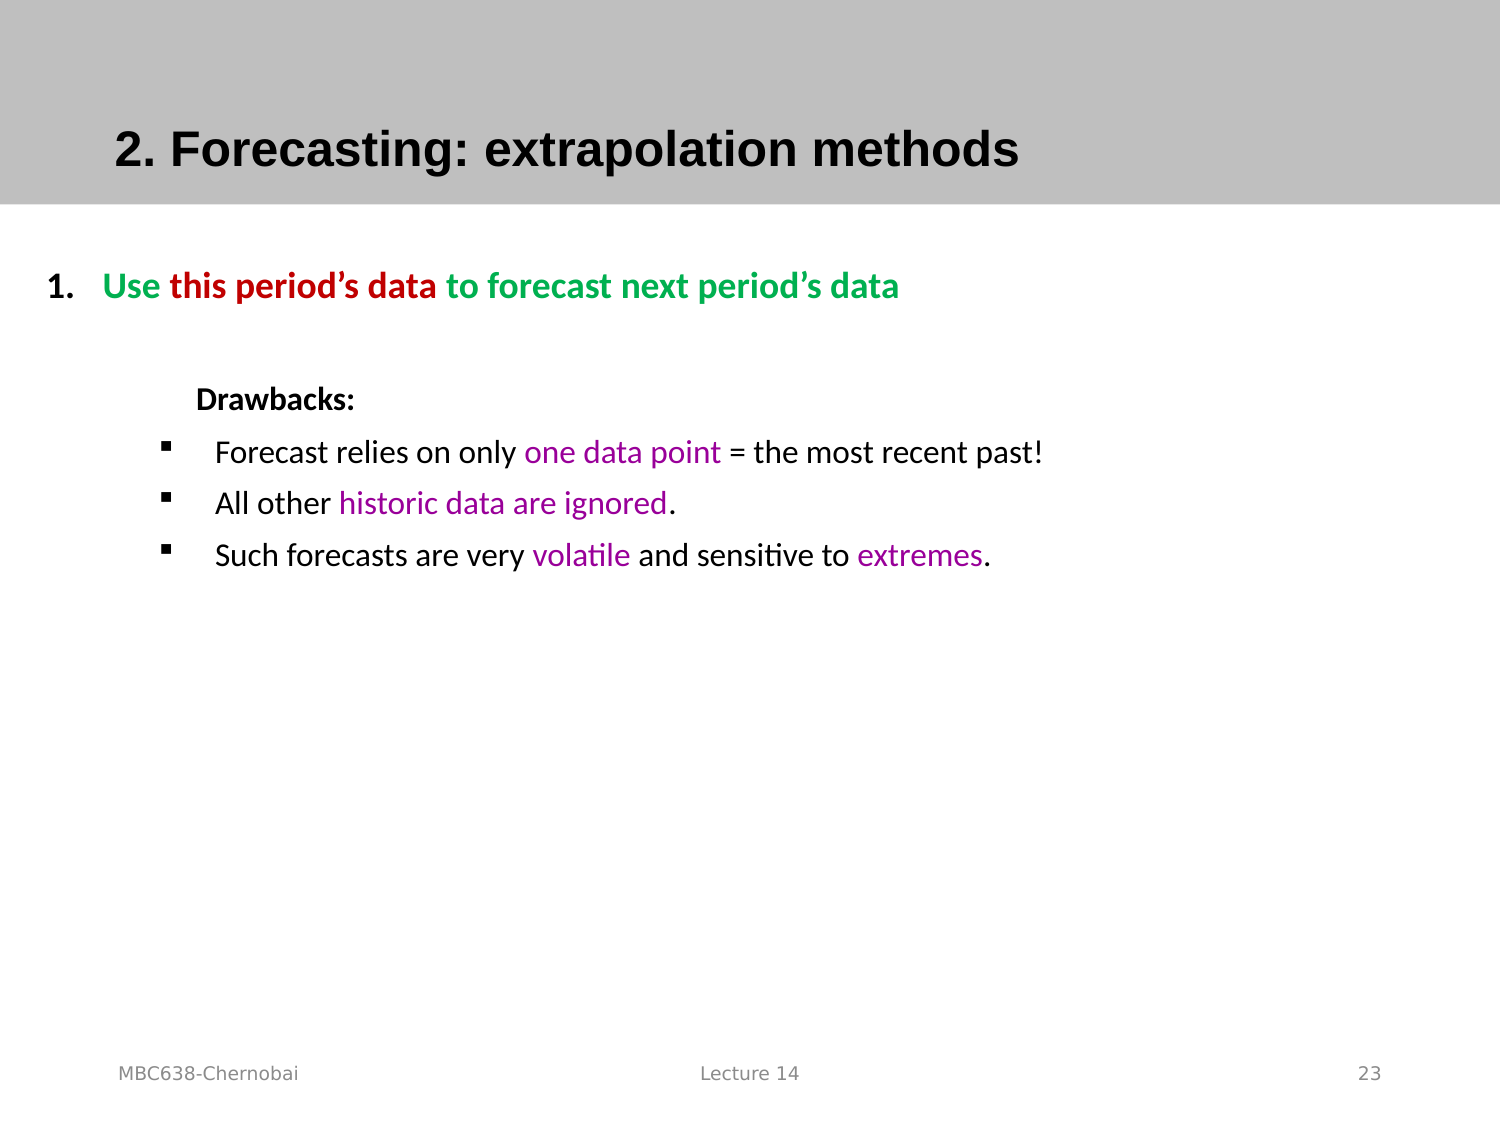

# 2. Forecasting: extrapolation methods
Use this period’s data to forecast next period’s data

	Drawbacks:
Forecast relies on only one data point = the most recent past!
All other historic data are ignored.
Such forecasts are very volatile and sensitive to extremes.

MBC638-Chernobai
Lecture 14
23